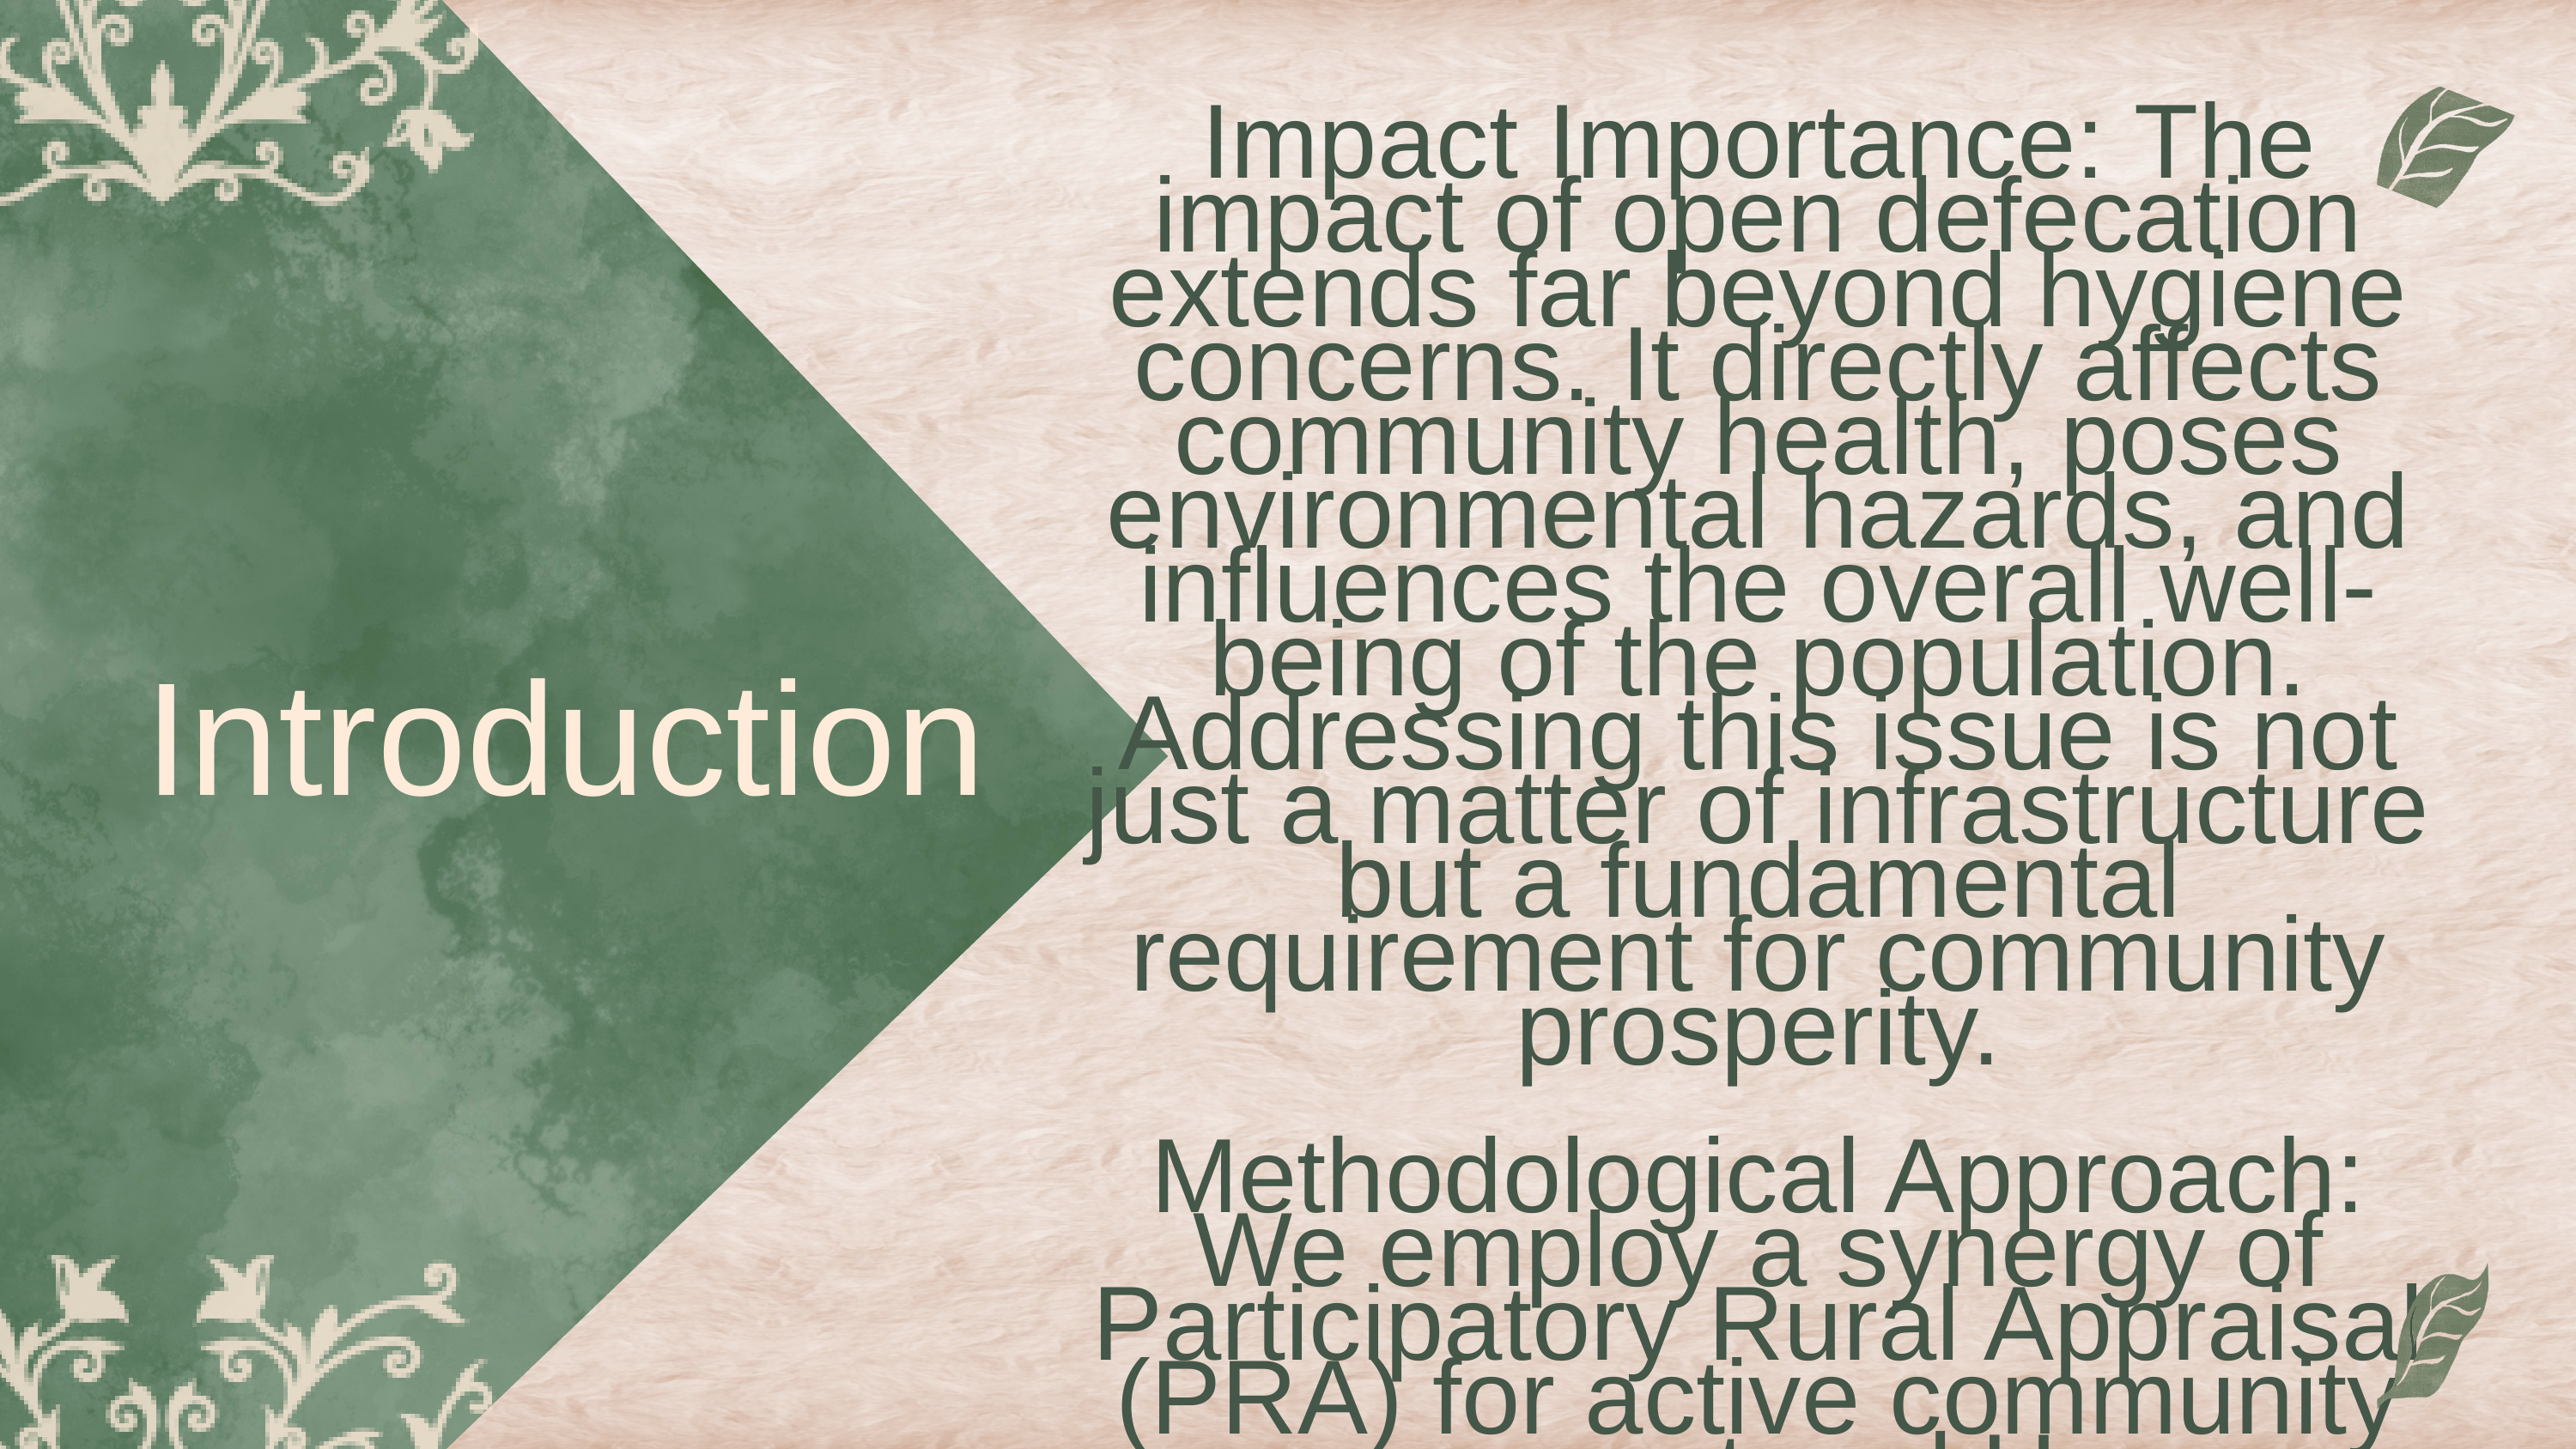

Impact Importance: The impact of open defecation extends far beyond hygiene concerns. It directly affects community health, poses environmental hazards, and influences the overall well-being of the population. Addressing this issue is not just a matter of infrastructure but a fundamental requirement for community prosperity.

Methodological Approach: We employ a synergy of Participatory Rural Appraisal (PRA) for active community engagement and Human-Centered Design (HCD) for a user-centric design process. Action research transforms insights into tangible outcomes, fostering a comprehensive understanding of community needs.
Introduction